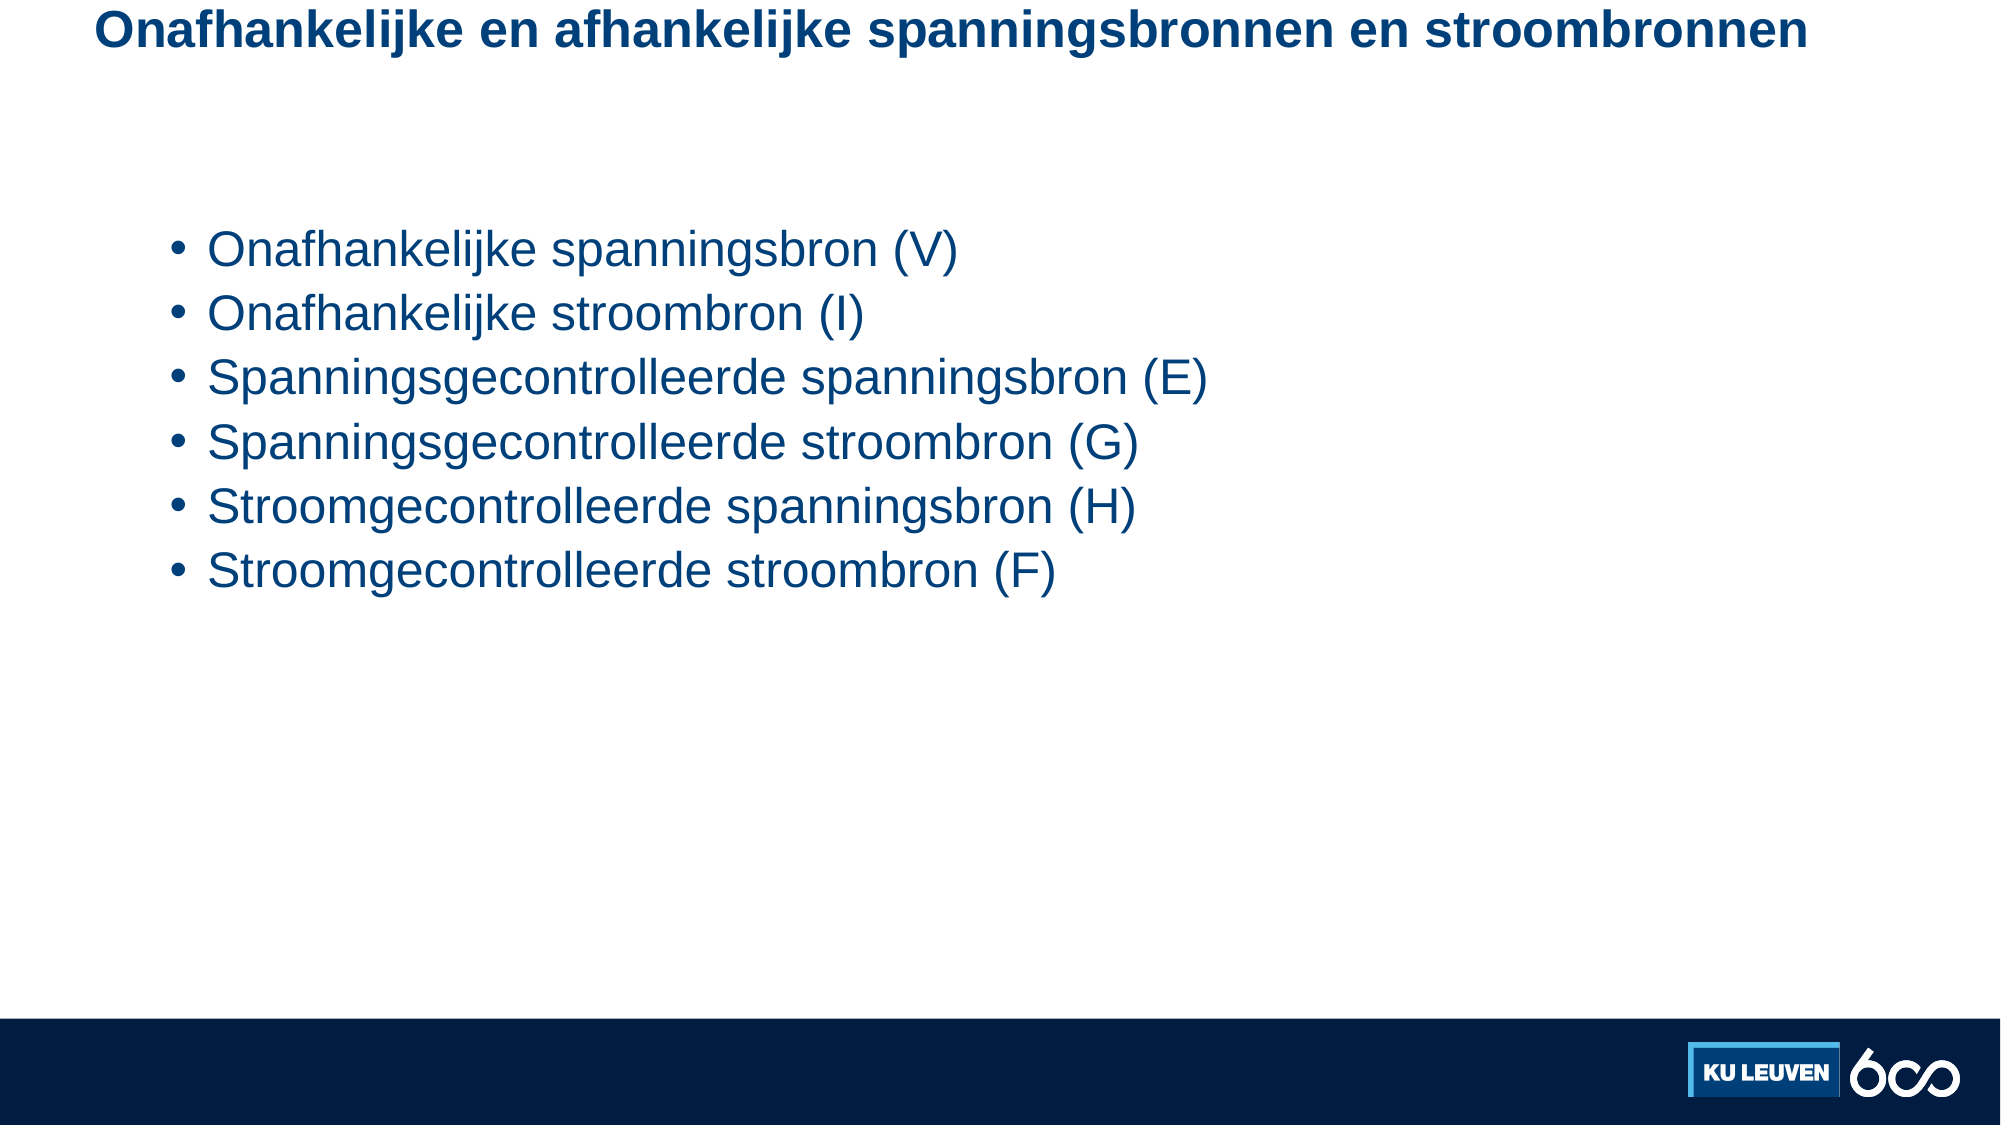

# Onafhankelijke en afhankelijke spanningsbronnen en stroombronnen

Onafhankelijke spanningsbron (V)
Onafhankelijke stroombron (I)
Spanningsgecontrolleerde spanningsbron (E)
Spanningsgecontrolleerde stroombron (G)
Stroomgecontrolleerde spanningsbron (H)
Stroomgecontrolleerde stroombron (F)